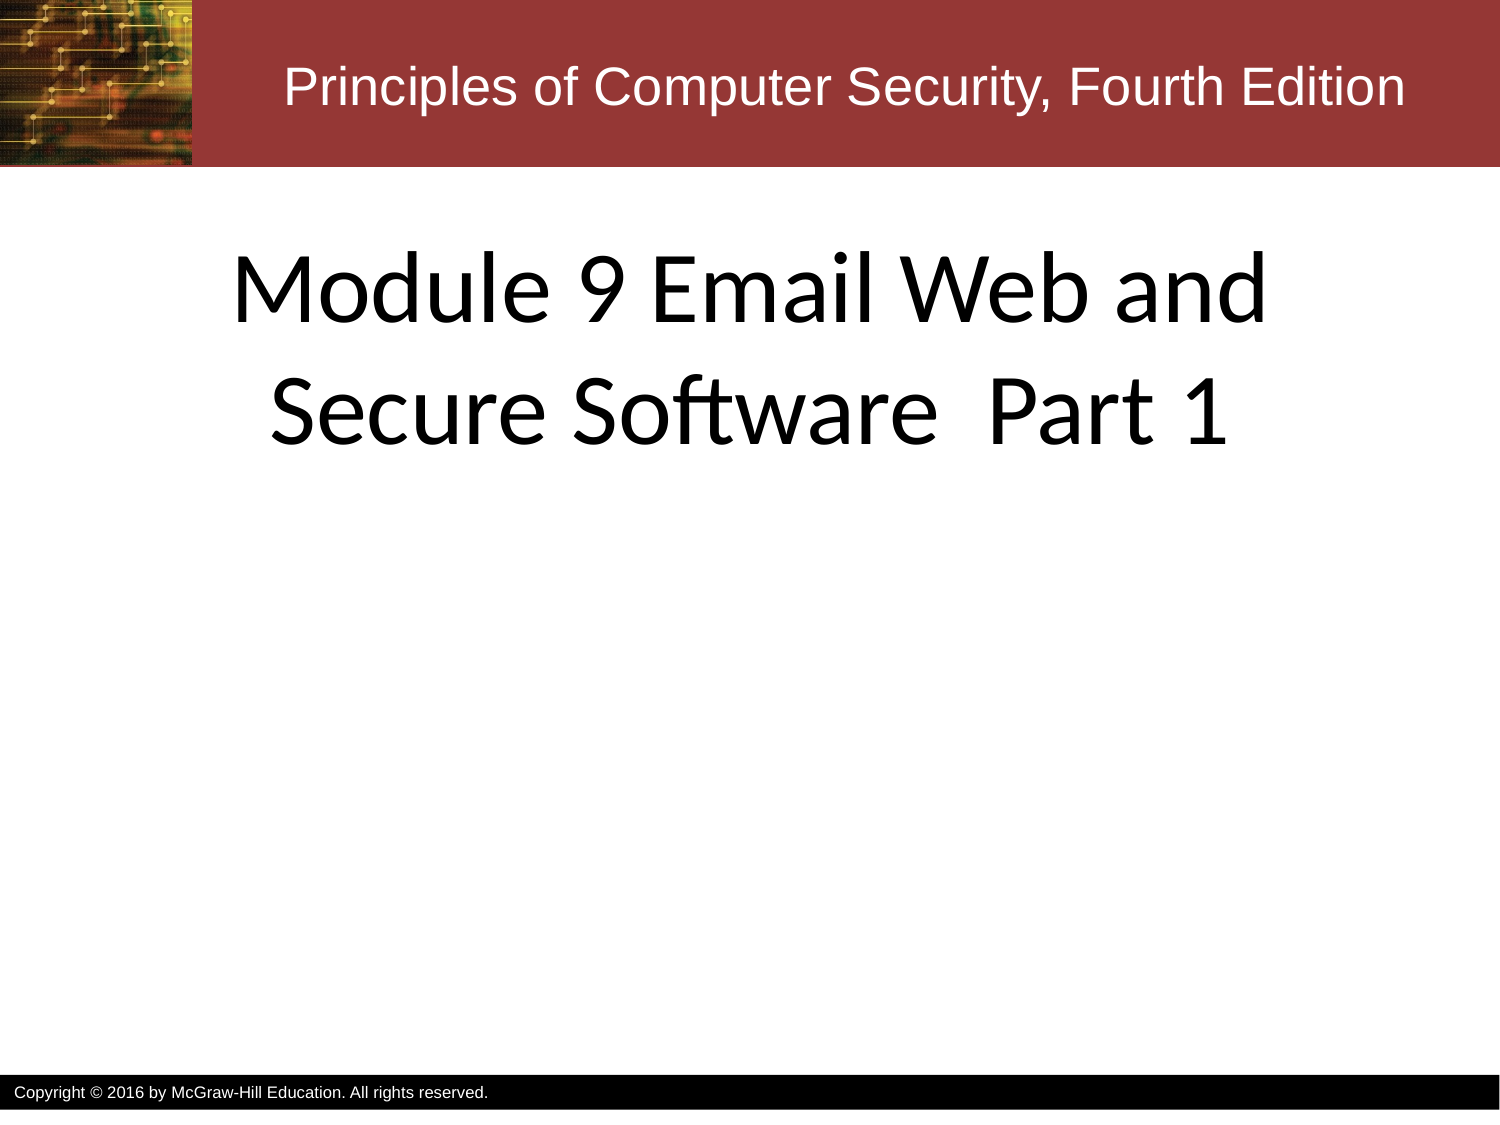

# Module 9 Email Web and Secure Software  Part 1